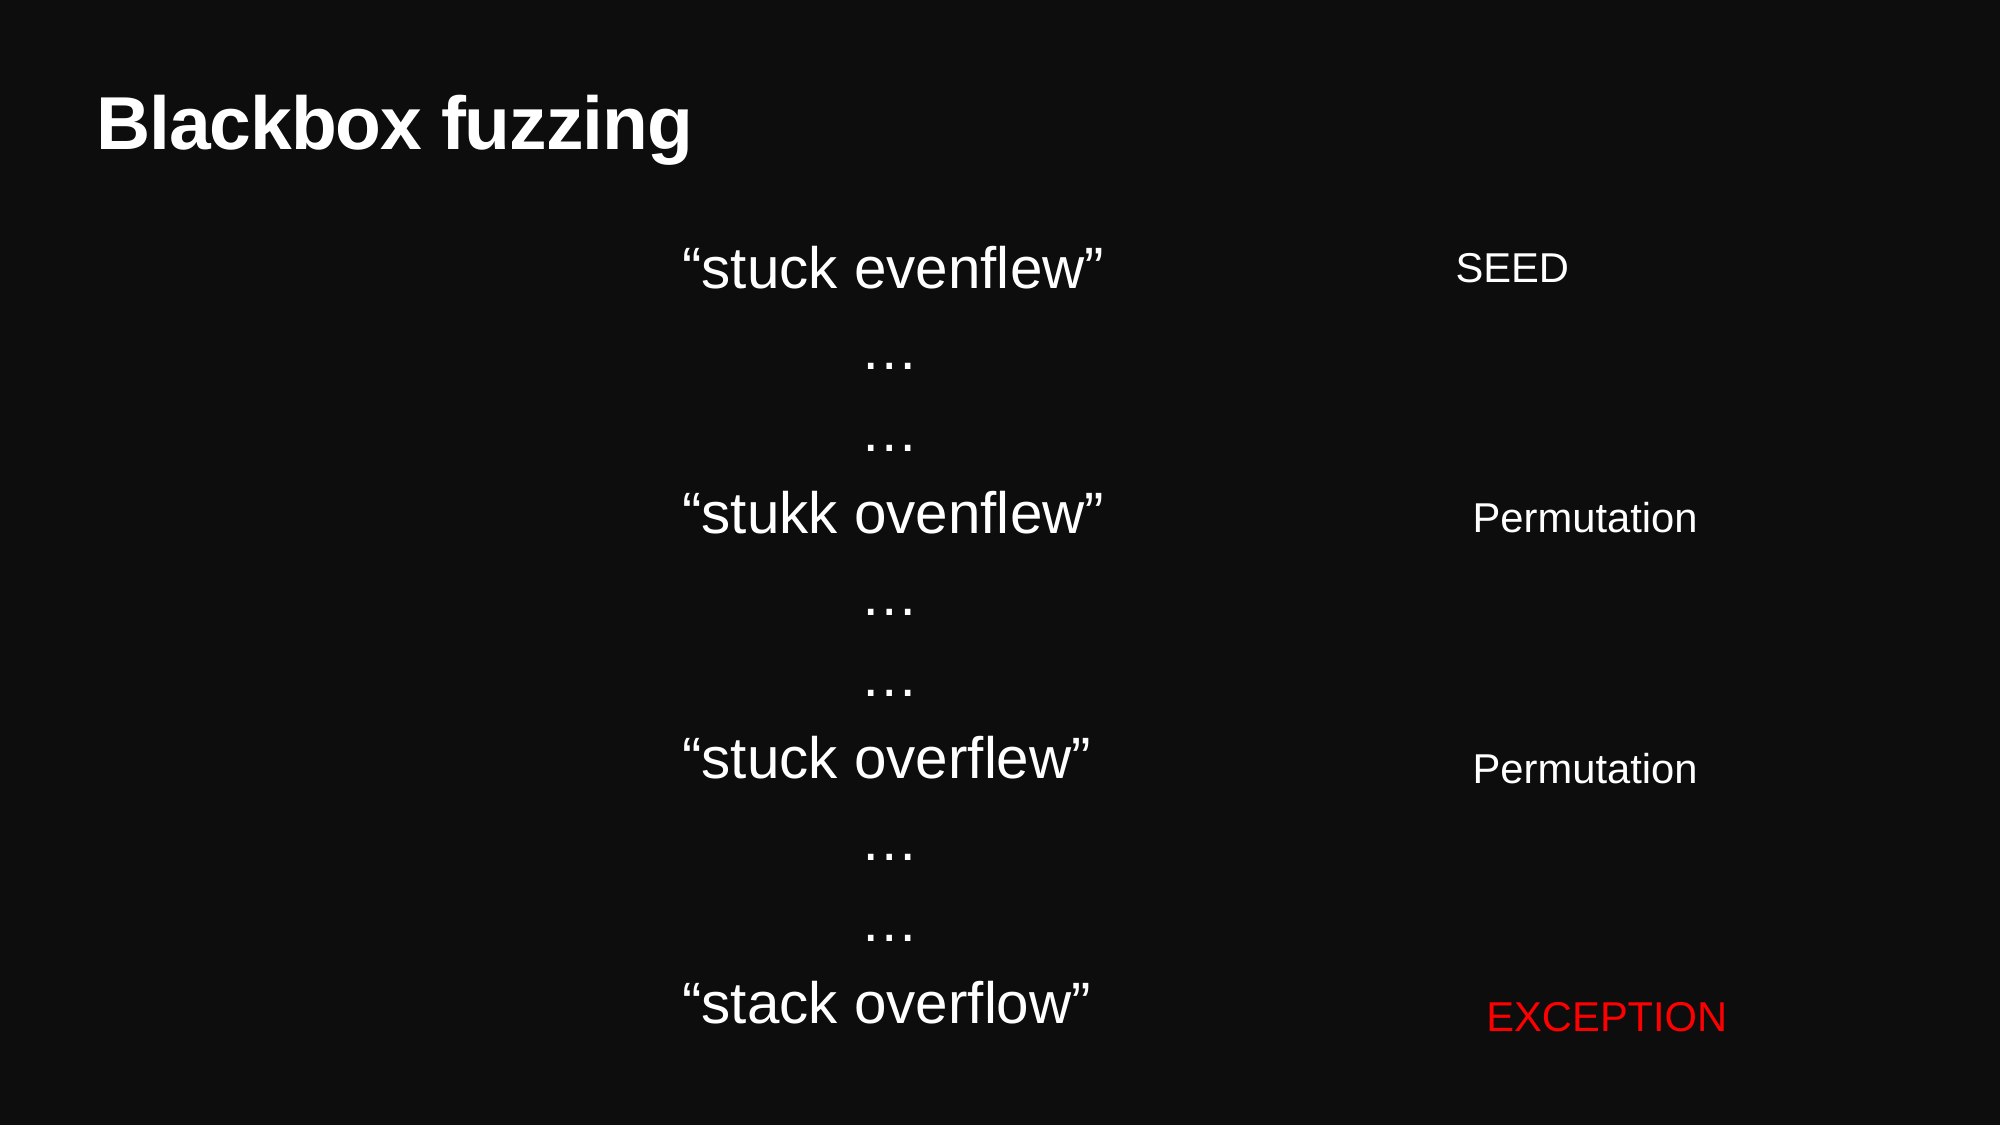

# Blackbox fuzzing
“stuck evenflew”
           …
           …
“stukk ovenflew”
           …
           …
“stuck overflew”
           …
           …
“stack overflow”
SEED
Permutation
Permutation
EXCEPTION